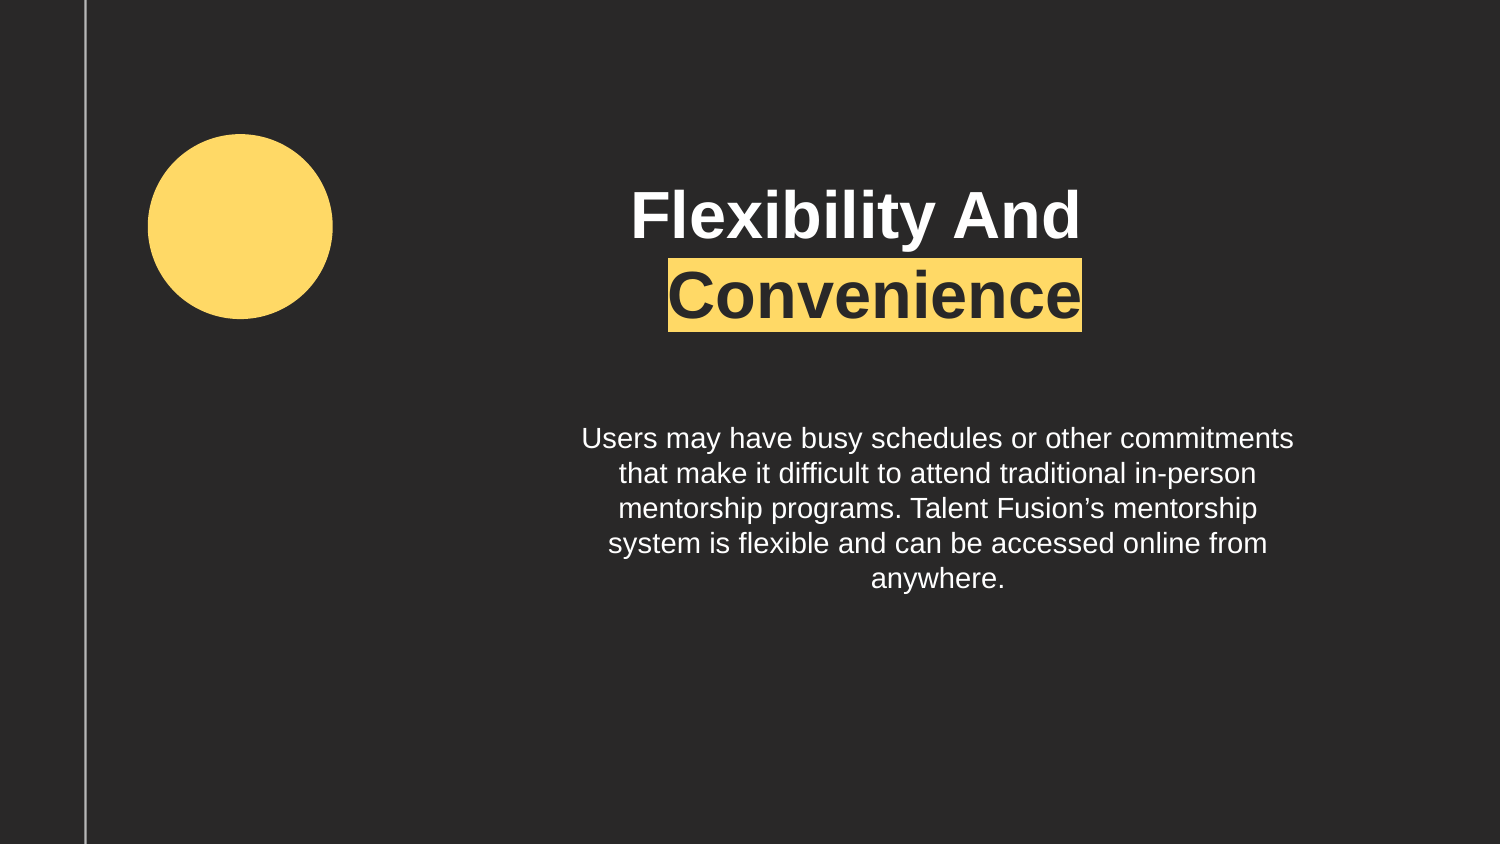

# Flexibility And
Convenience
Users may have busy schedules or other commitments that make it difficult to attend traditional in-person mentorship programs. Talent Fusion’s mentorship system is flexible and can be accessed online from anywhere.